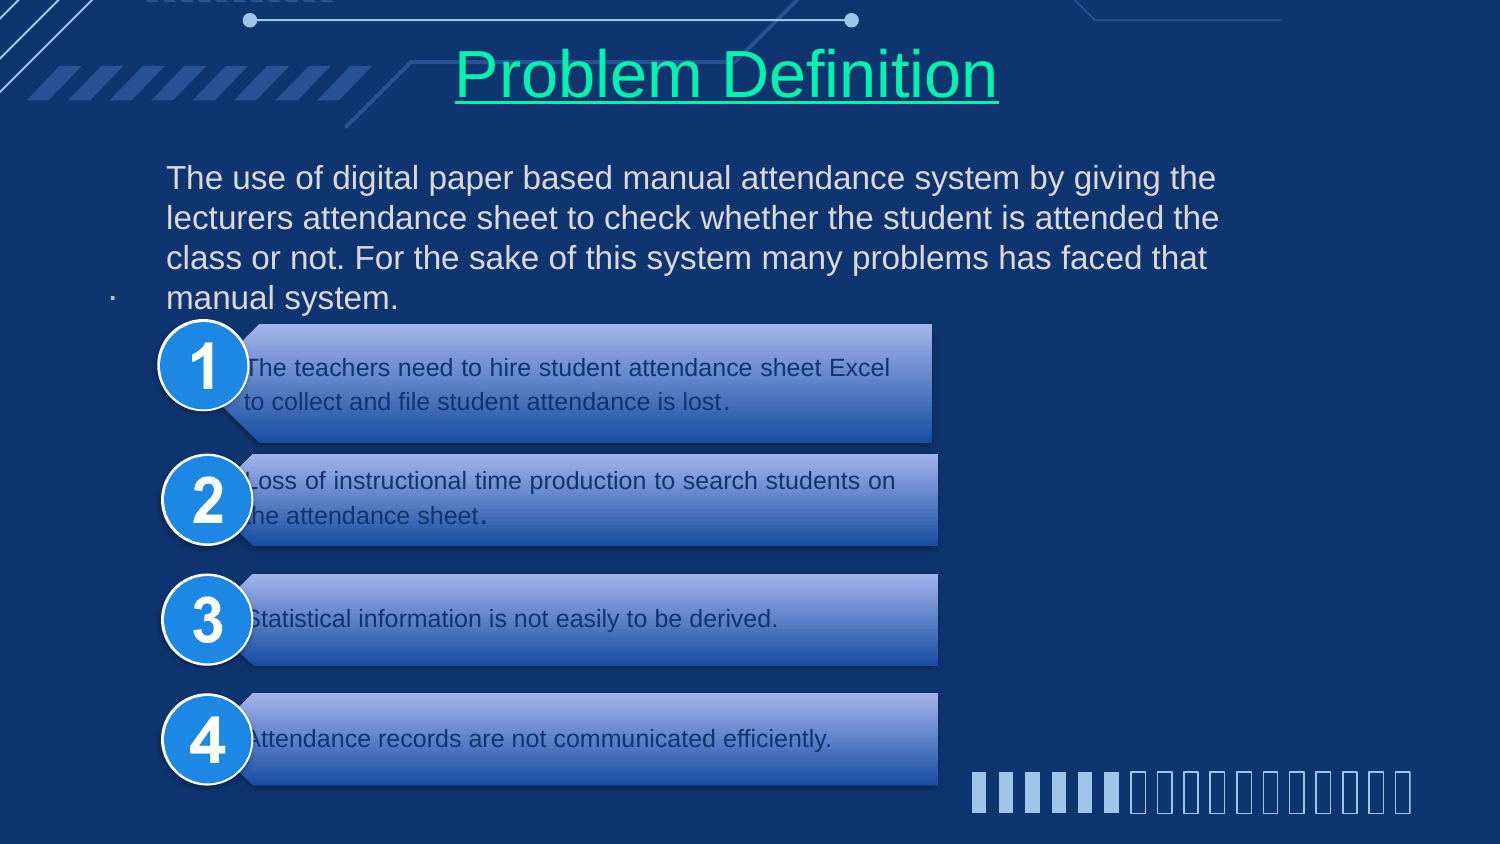

# Problem Definition
The use of digital paper based manual attendance system by giving the lecturers attendance sheet to check whether the student is attended the class or not. For the sake of this system many problems has faced that manual system.
.
The teachers need to hire student attendance sheet Excel to collect and file student attendance is lost.
Loss of instructional time production to search students on the attendance sheet.
Statistical information is not easily to be derived.
Attendance records are not communicated efficiently.